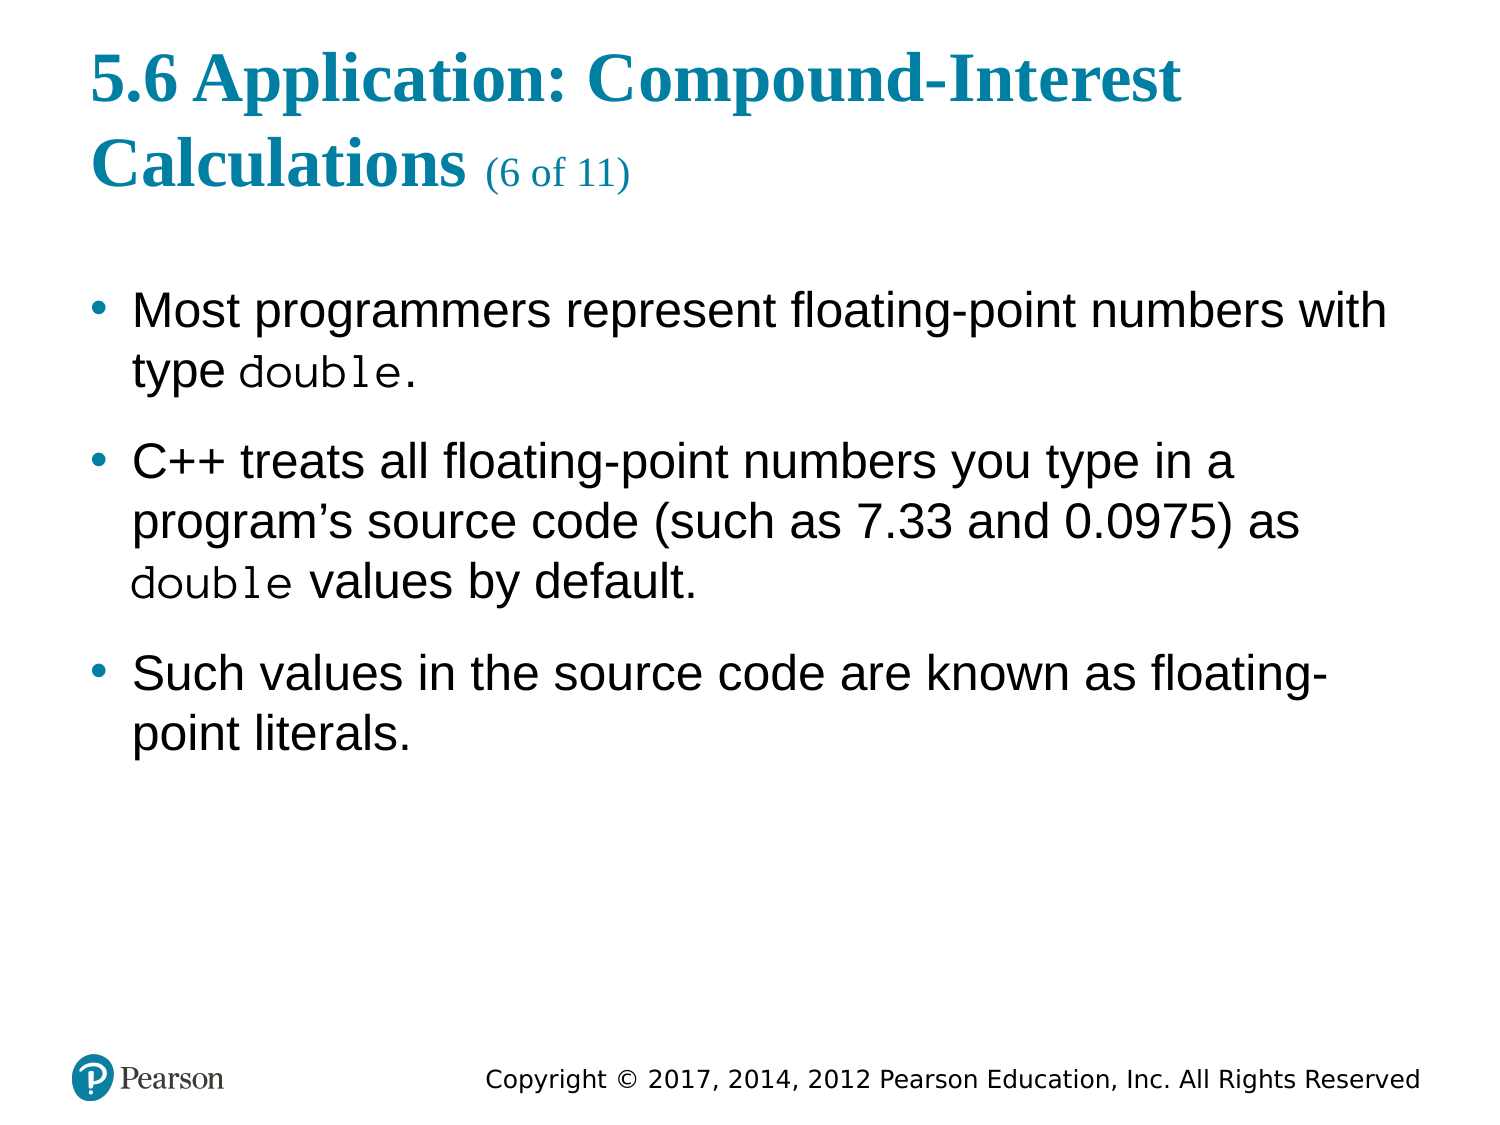

# 5.6 Application: Compound-Interest Calculations (6 of 11)
Most programmers represent floating-point numbers with type double.
C++ treats all floating-point numbers you type in a program’s source code (such as 7.33 and 0.0975) as double values by default.
Such values in the source code are known as floating-point literals.